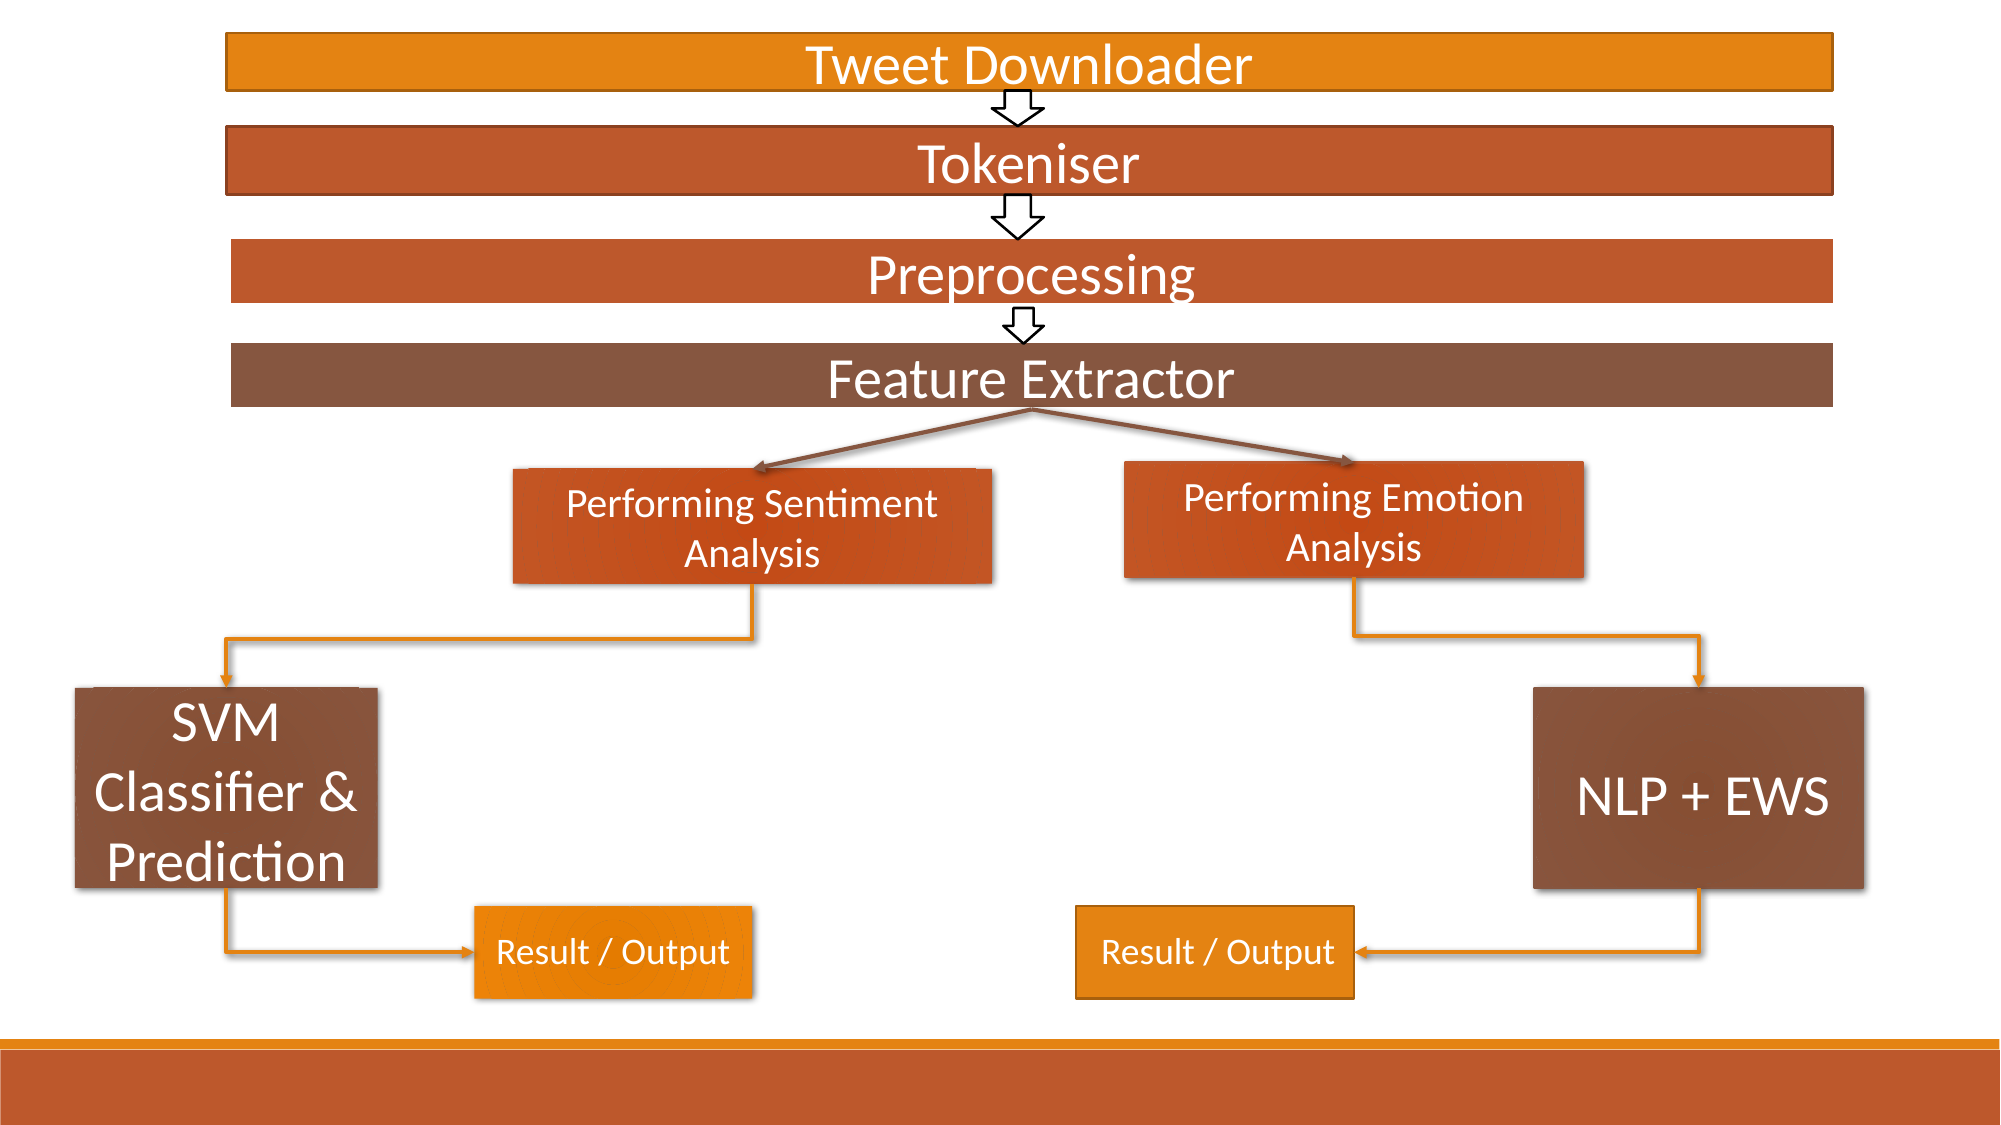

Tweet Downloader

Tokeniser

Preprocessing

Feature Extractor
Performing Emotion Analysis
Performing Sentiment Analysis
SVM Classifier & Prediction

NLP + EWS

Result / Output
Result / Output